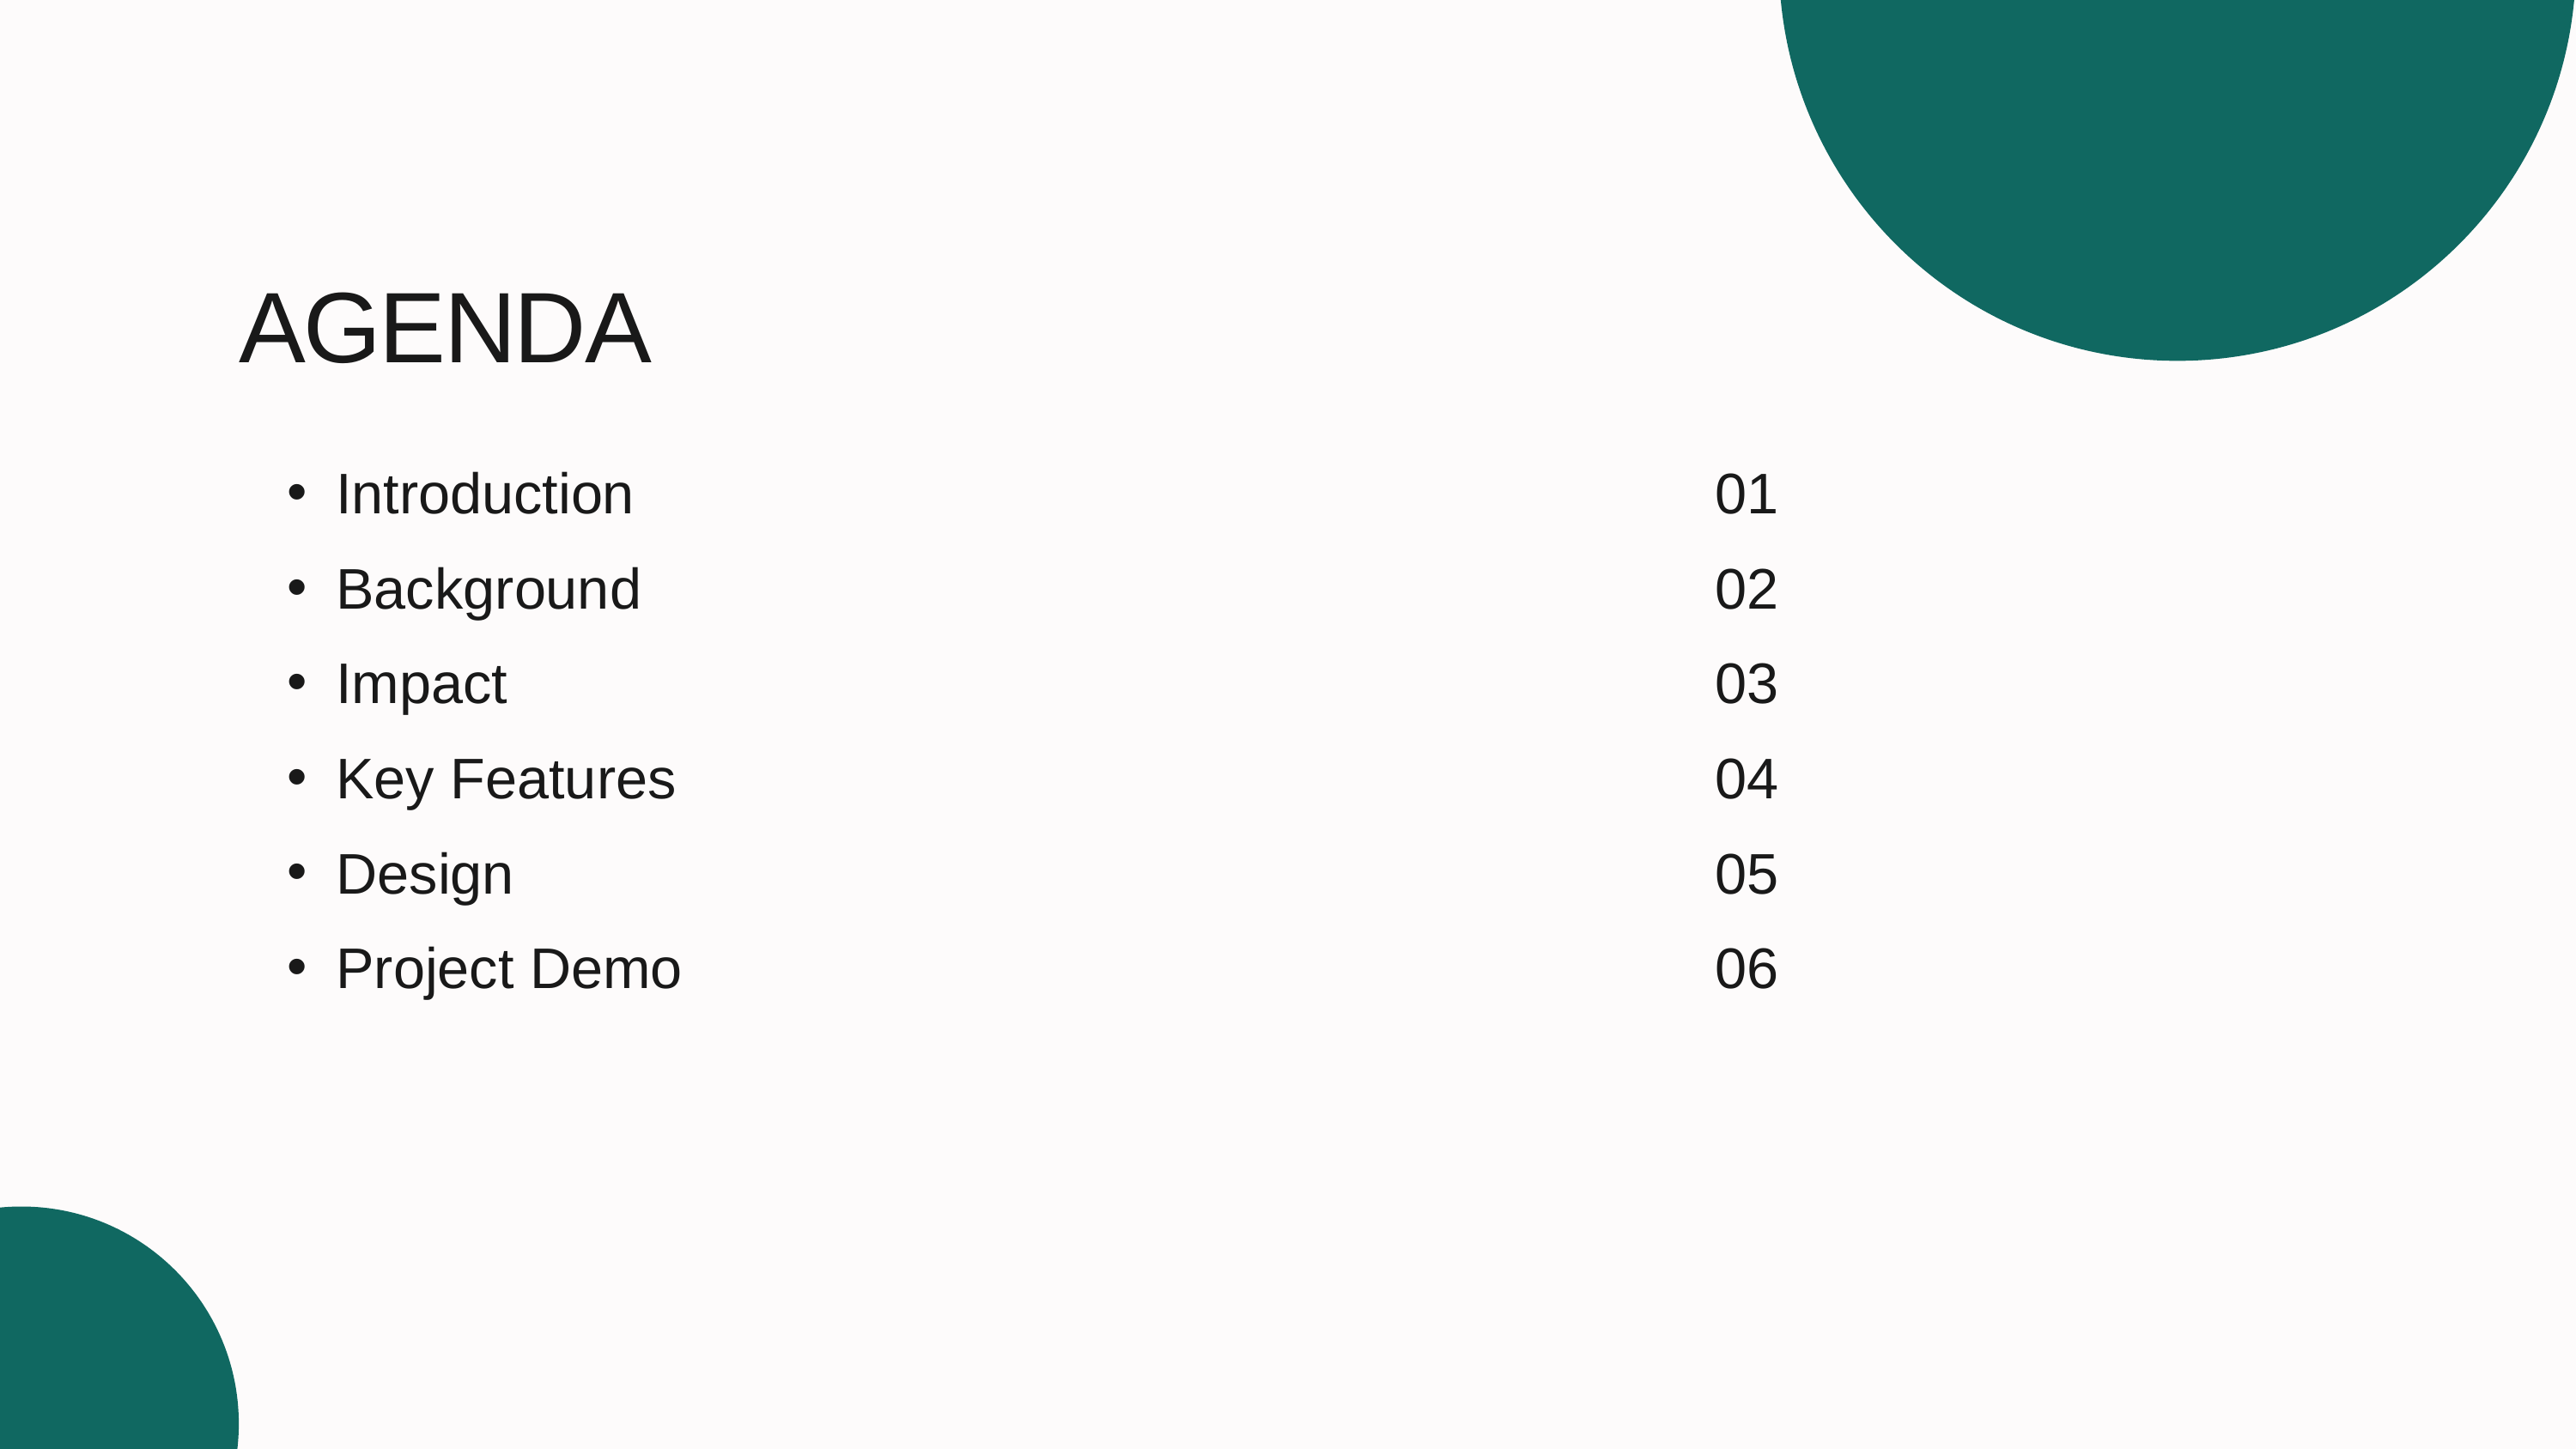

b
AGENDA
Introduction
Background
Impact
Key Features
Design
Project Demo
01
02
03
04
05
06